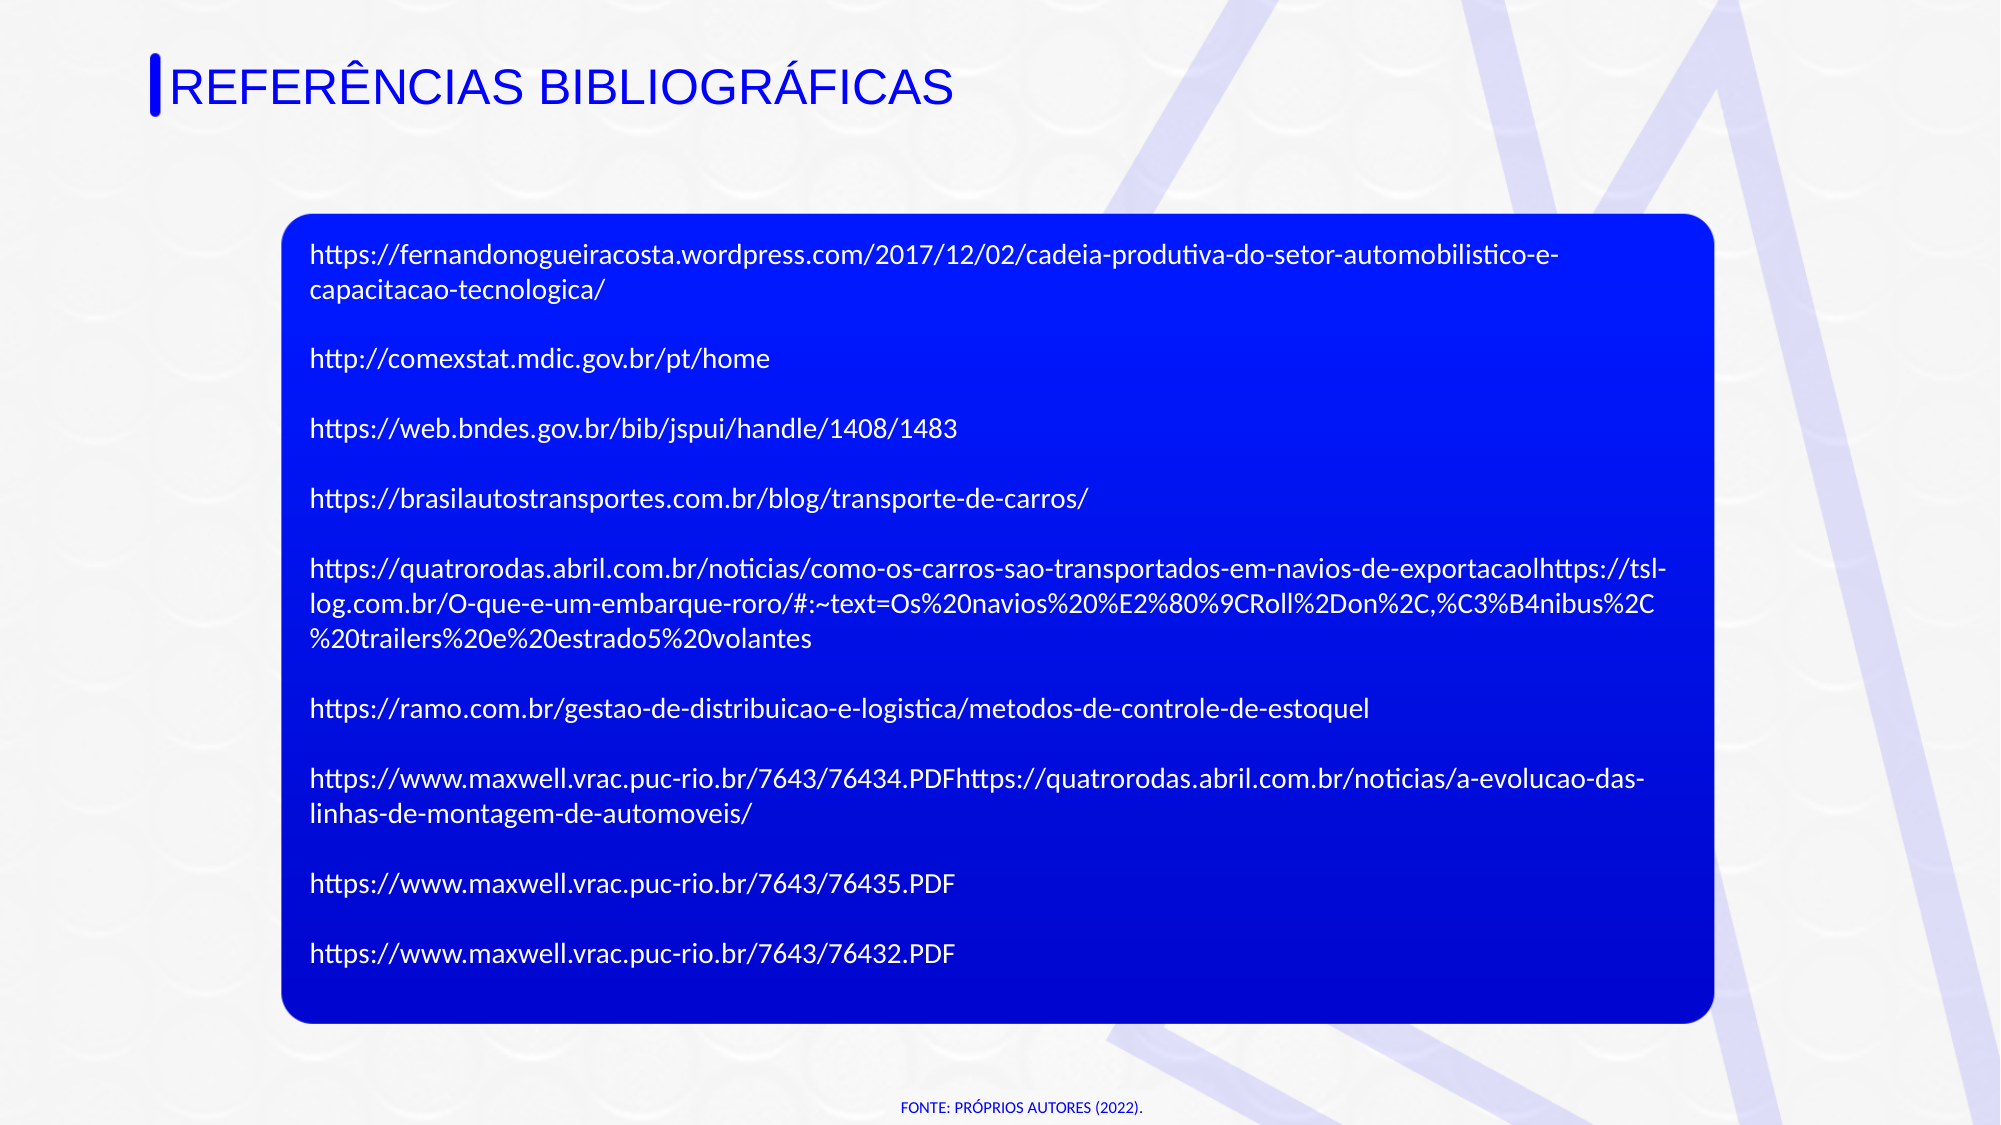

REFERÊNCIAS BIBLIOGRÁFICAS
https://fernandonogueiracosta.wordpress.com/2017/12/02/cadeia-produtiva-do-setor-automobilistico-e-capacitacao-tecnologica/

http://comexstat.mdic.gov.br/pt/home

https://web.bndes.gov.br/bib/jspui/handle/1408/1483

https://brasilautostransportes.com.br/blog/transporte-de-carros/

https://quatrorodas.abril.com.br/noticias/como-os-carros-sao-transportados-em-navios-de-exportacaolhttps://tsl-log.com.br/O-que-e-um-embarque-roro/#:~text=Os%20navios%20%E2%80%9CRoll%2Don%2C,%C3%B4nibus%2C%20trailers%20e%20estrado5%20volantes

https://ramo.com.br/gestao-de-distribuicao-e-logistica/metodos-de-controle-de-estoquel

https://www.maxwell.vrac.puc-rio.br/7643/76434.PDFhttps://quatrorodas.abril.com.br/noticias/a-evolucao-das-linhas-de-montagem-de-automoveis/

https://www.maxwell.vrac.puc-rio.br/7643/76435.PDF

https://www.maxwell.vrac.puc-rio.br/7643/76432.PDF

FONTE: PRÓPRIOS AUTORES (2022).